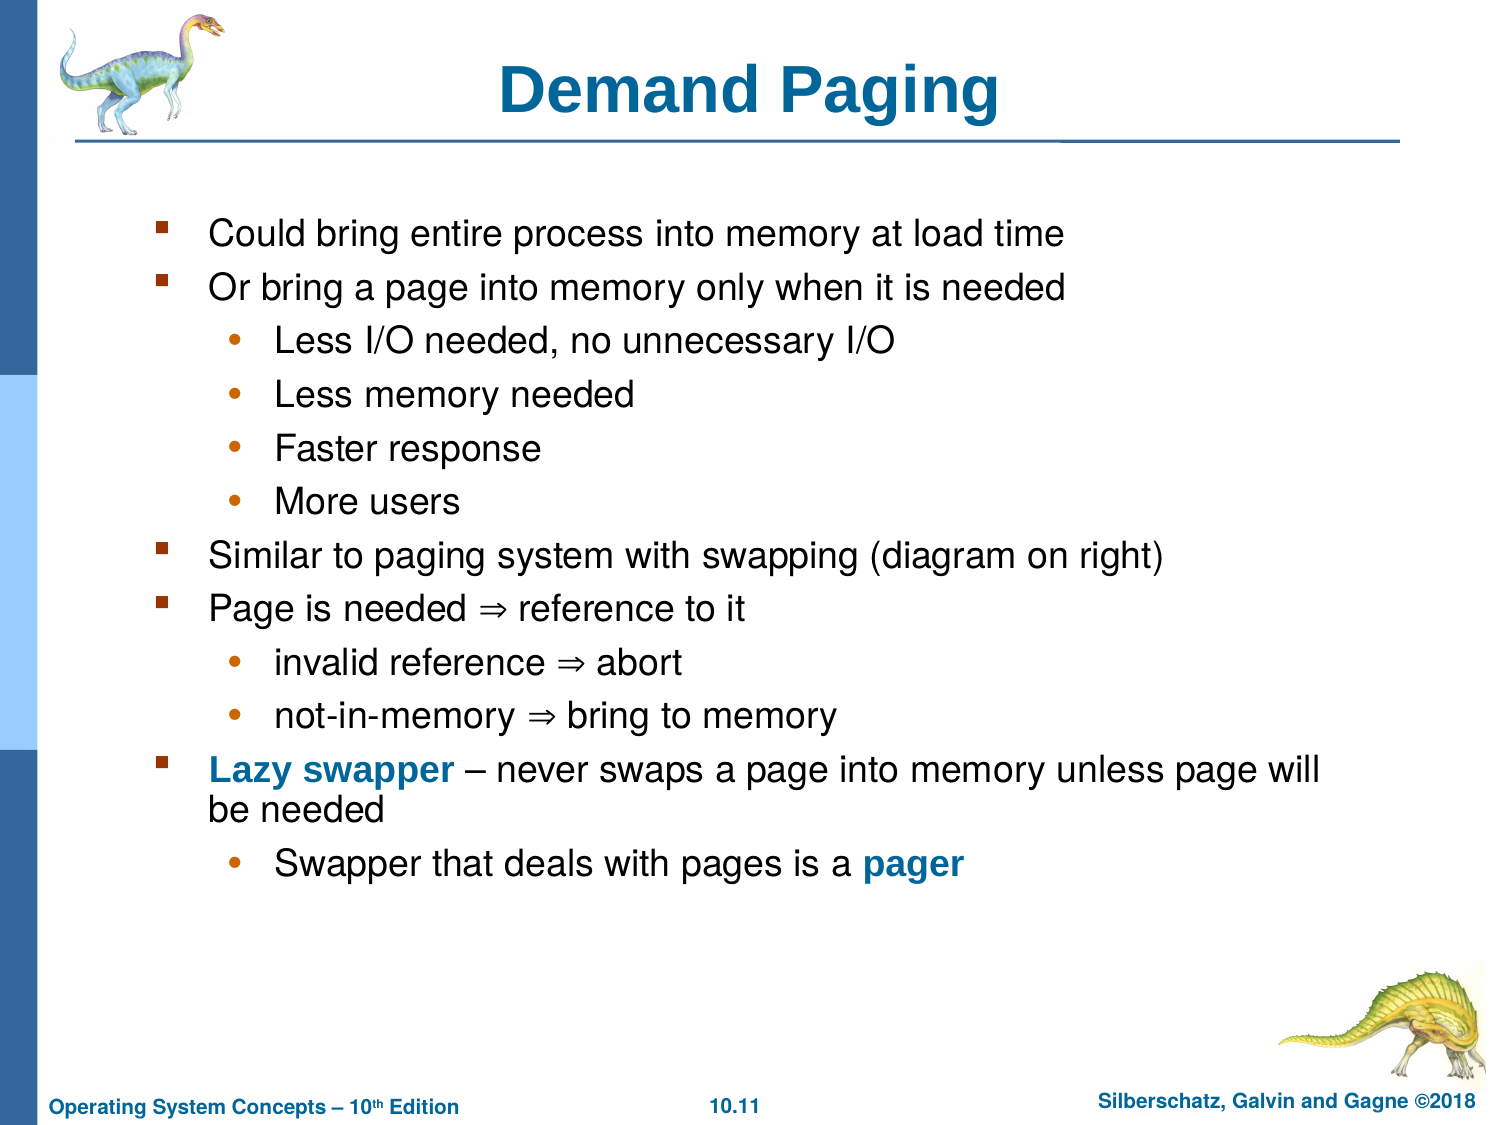

# Demand Paging
Could bring entire process into memory at load time
Or bring a page into memory only when it is needed
Less I/O needed, no unnecessary I/O
Less memory needed
Faster response
More users
Similar to paging system with swapping (diagram on right)
Page is needed ⇒ reference to it
invalid reference ⇒ abort
not-in-memory ⇒ bring to memory
Lazy swapper – never swaps a page into memory unless page will be needed
Swapper that deals with pages is a pager